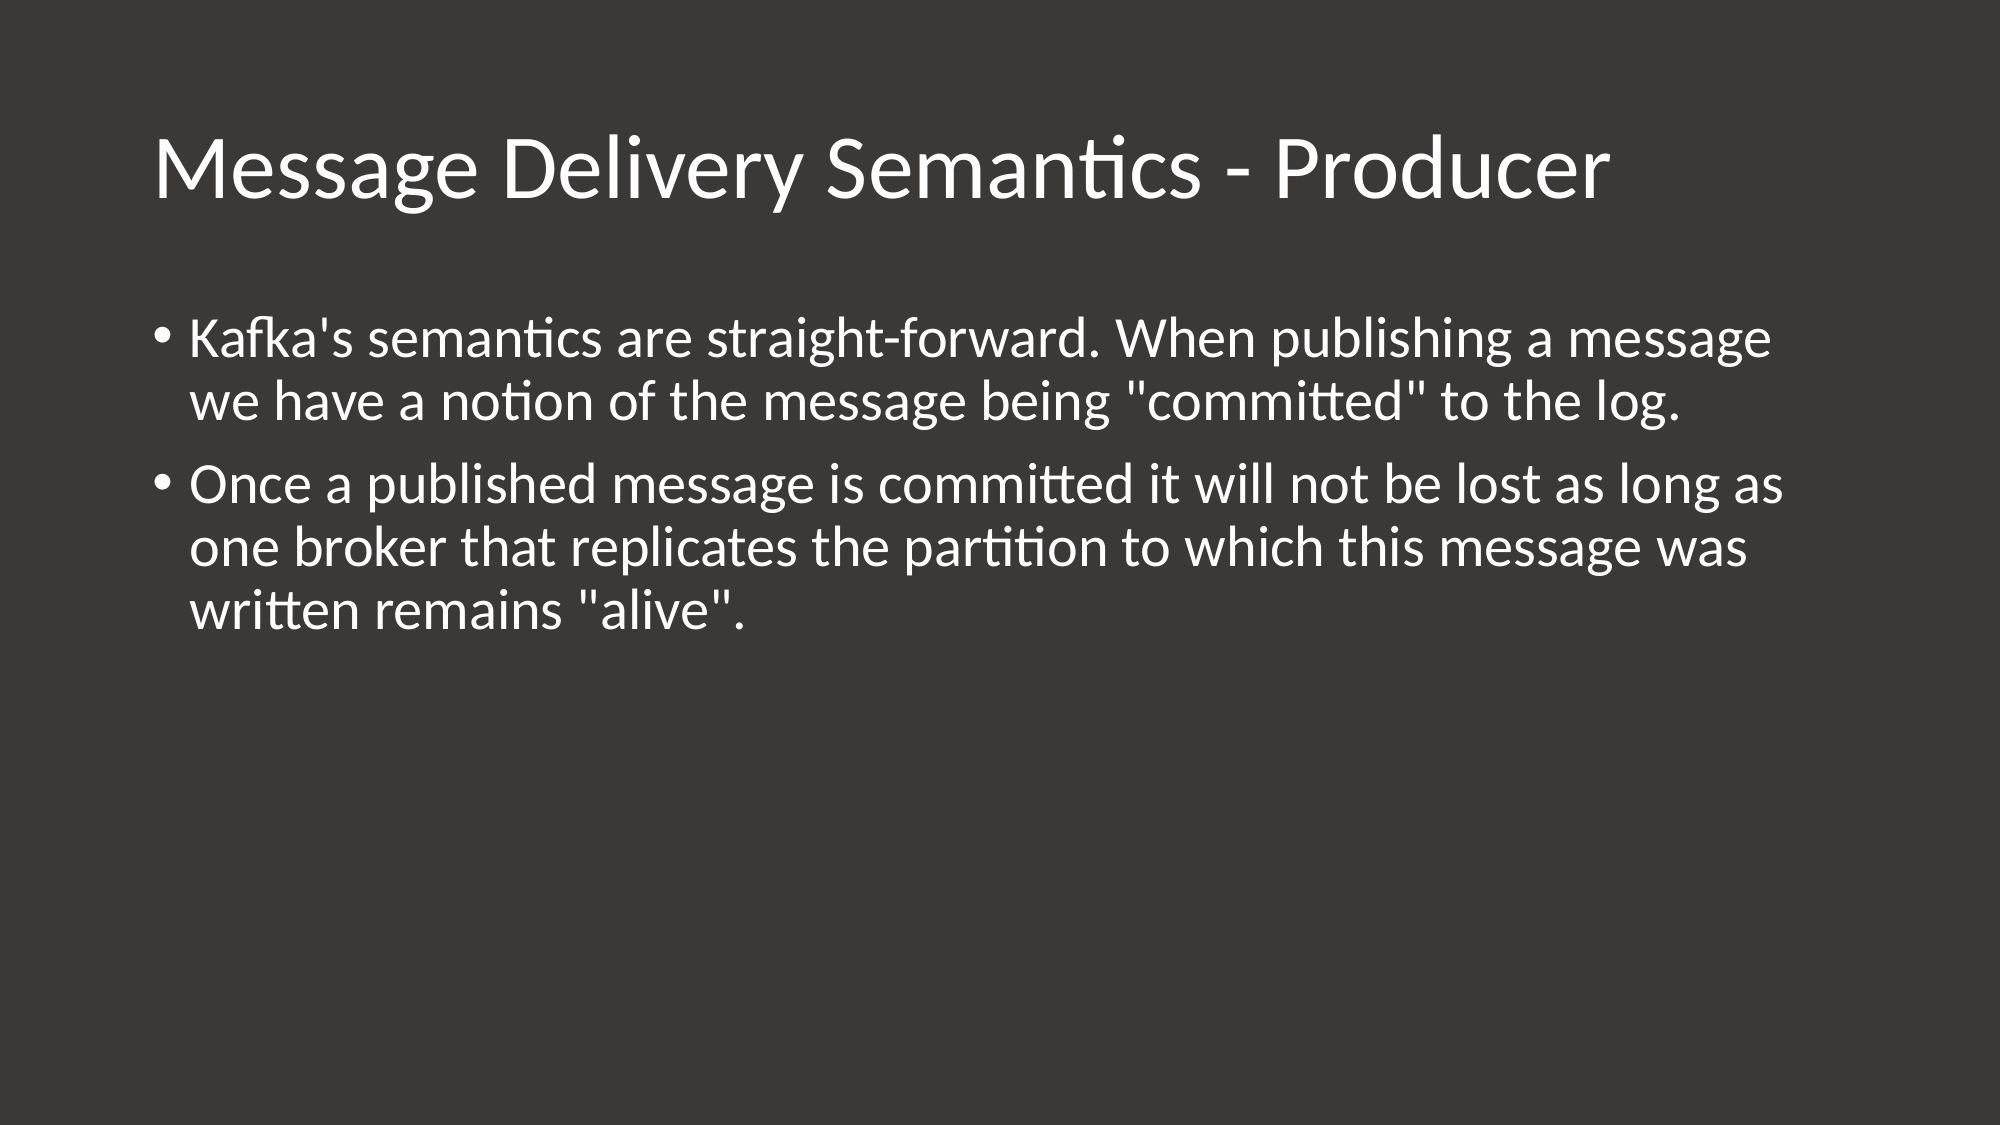

# Message Delivery Semantics - Producer
Kafka's semantics are straight-forward. When publishing a message we have a notion of the message being "committed" to the log.
Once a published message is committed it will not be lost as long as one broker that replicates the partition to which this message was written remains "alive".